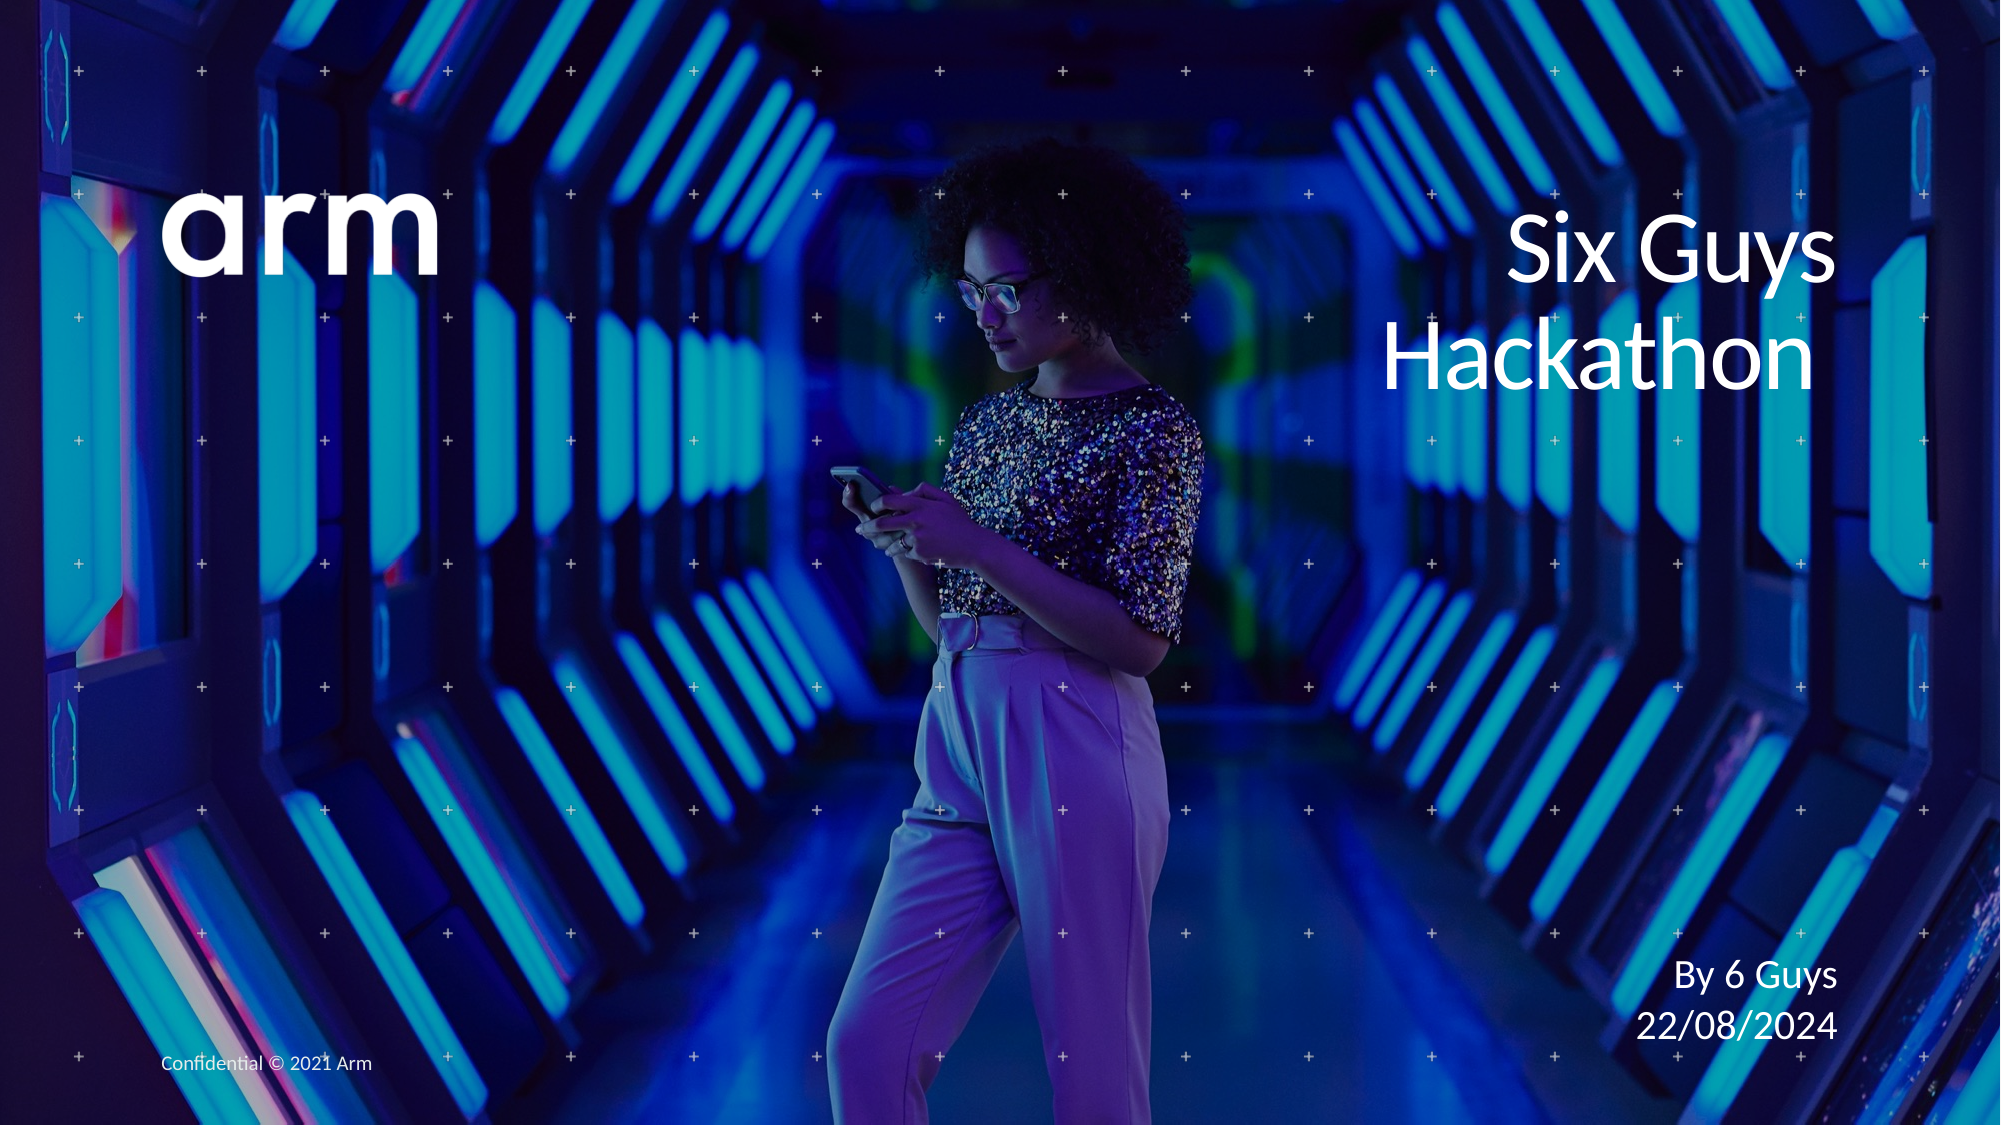

# Six Guys Hackathon
By 6 Guys
22/08/2024